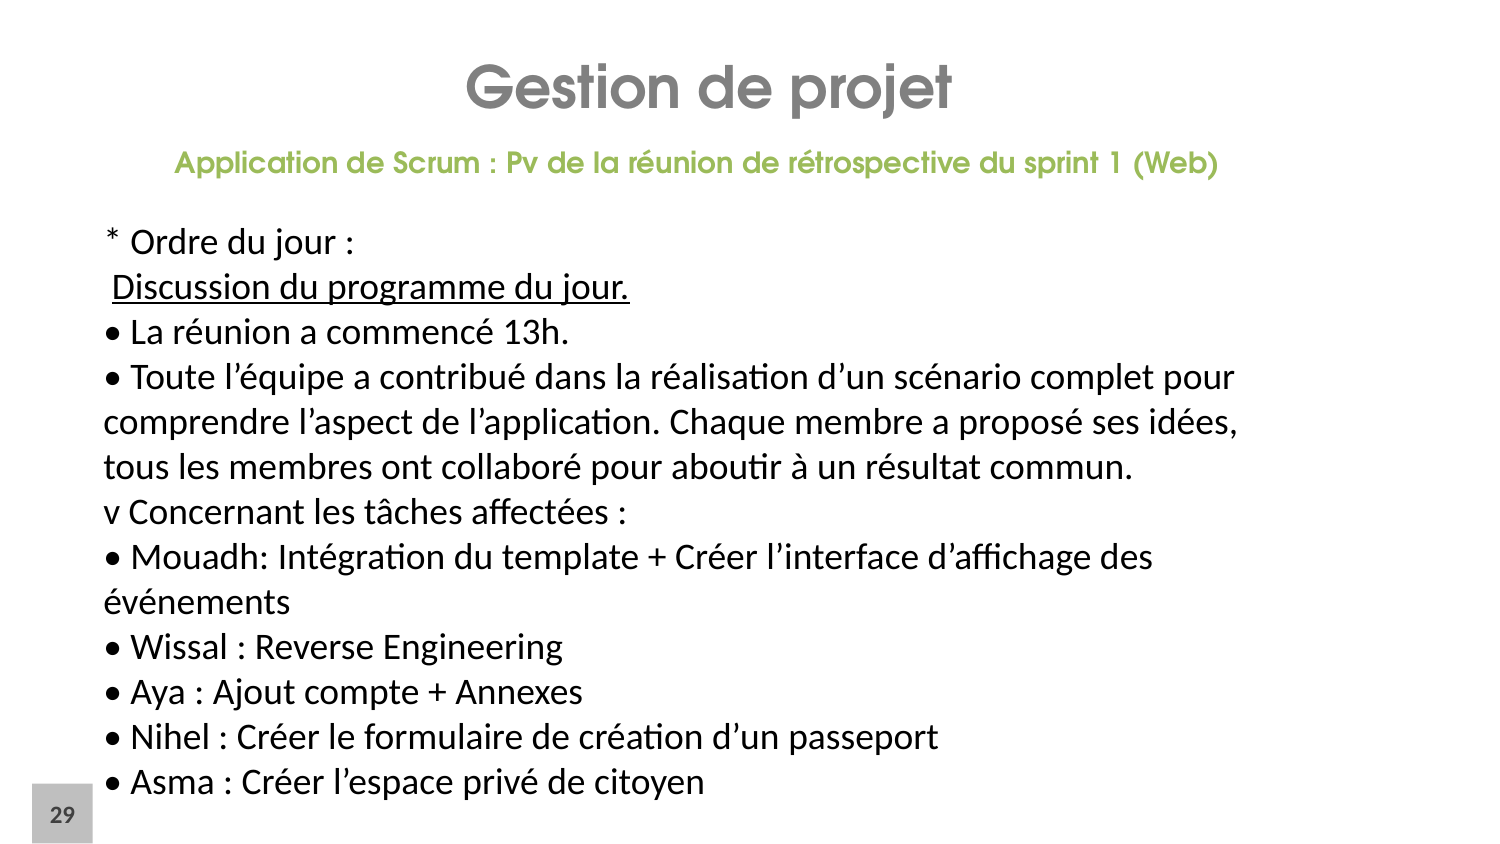

# Gestion de projet
 Application de Scrum : Pv de la réunion de rétrospective du sprint 1 (Web)
* Ordre du jour :
 Discussion du programme du jour.
• La réunion a commencé 13h.
• Toute l’équipe a contribué dans la réalisation d’un scénario complet pour
comprendre l’aspect de l’application. Chaque membre a proposé ses idées,
tous les membres ont collaboré pour aboutir à un résultat commun.
v Concernant les tâches affectées :
• Mouadh: Intégration du template + Créer l’interface d’affichage des
événements
• Wissal : Reverse Engineering
• Aya : Ajout compte + Annexes
• Nihel : Créer le formulaire de création d’un passeport
• Asma : Créer l’espace privé de citoyen